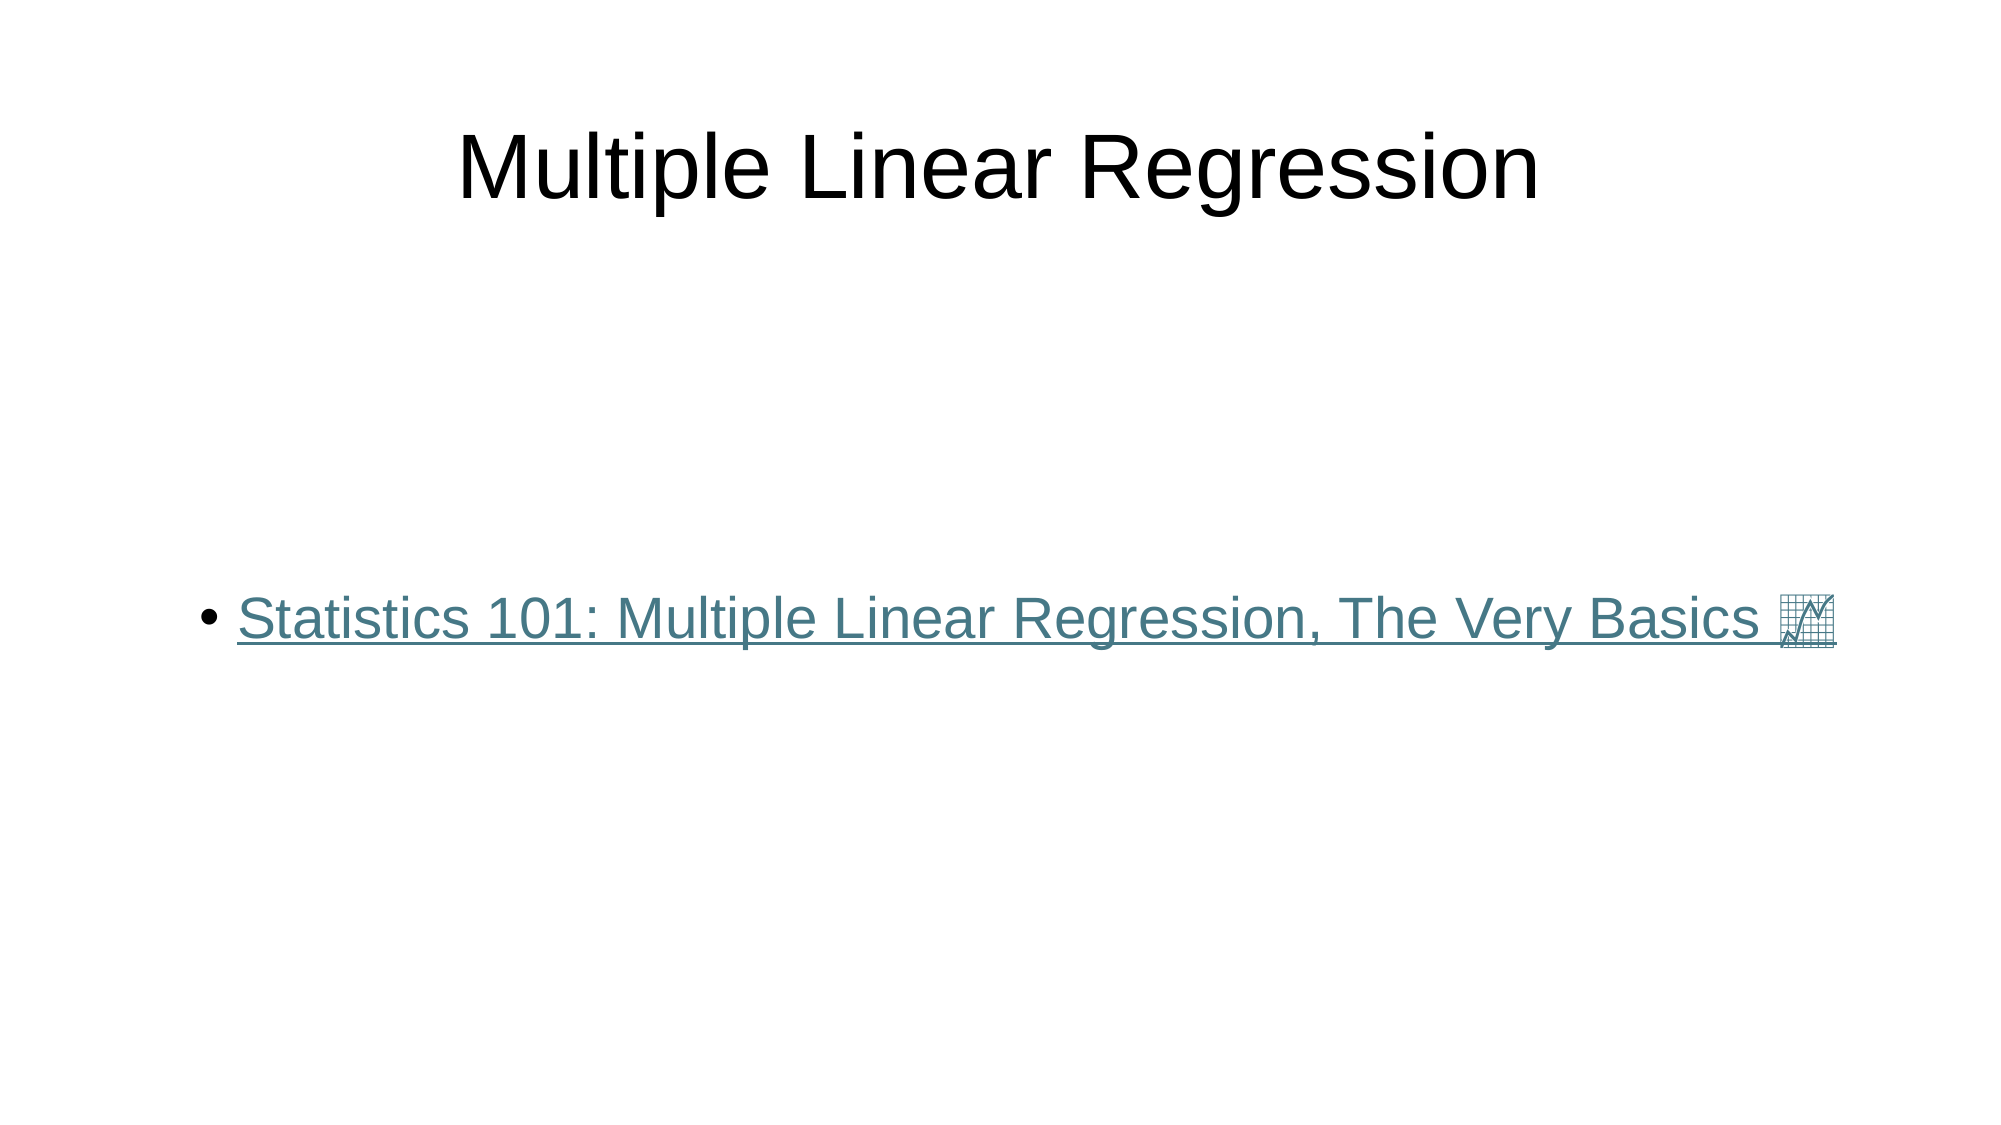

# Multiple Linear Regression
Statistics 101: Multiple Linear Regression, The Very Basics 📈